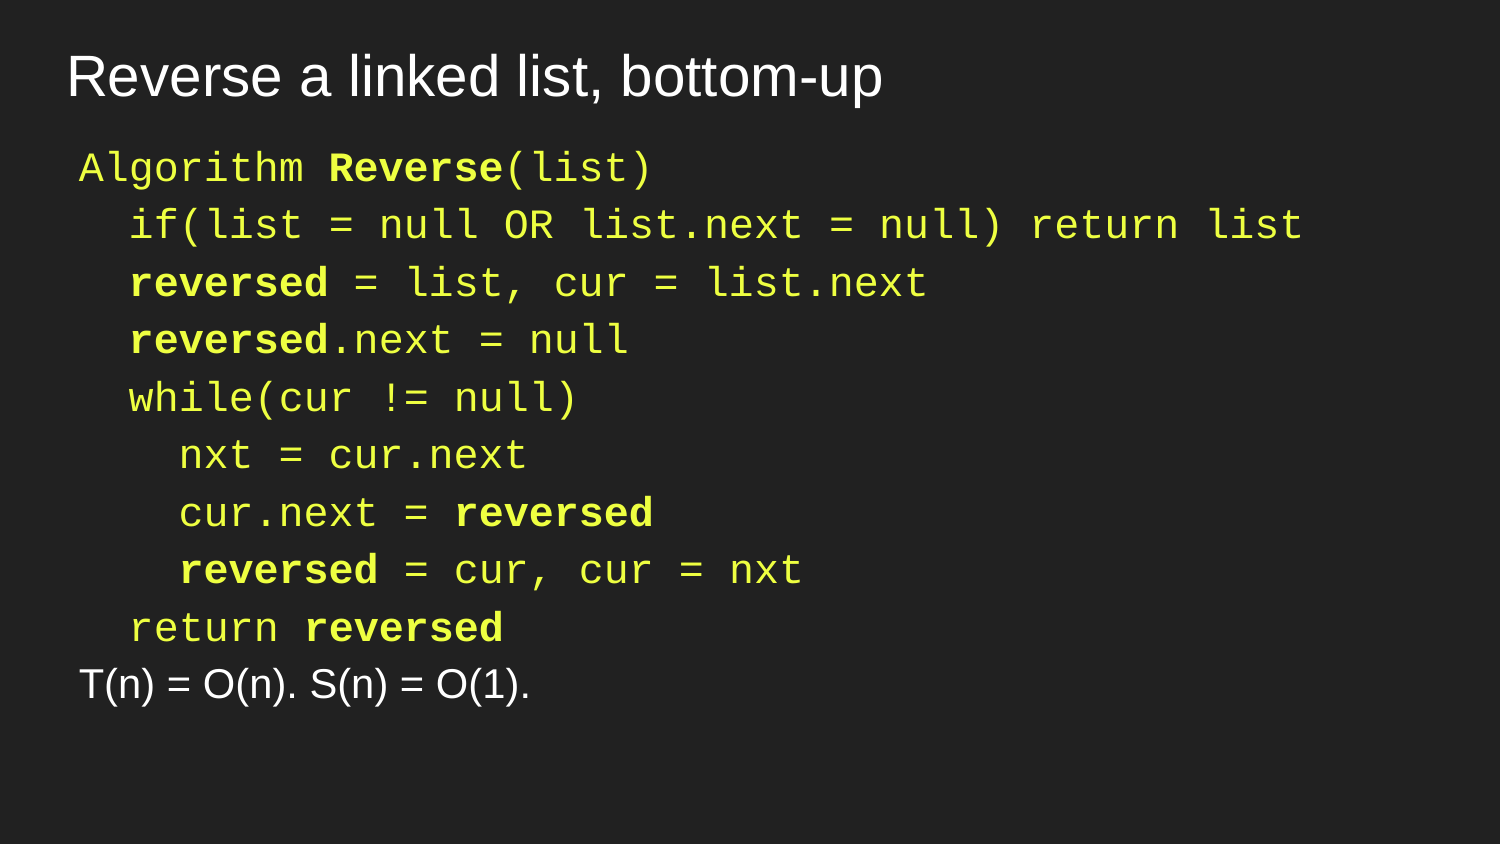

# Reverse a linked list, bottom-up
Algorithm Reverse(list)
  if(list = null OR list.next = null) return list
  reversed = list, cur = list.next
  reversed.next = null
  while(cur != null)
    nxt = cur.next
    cur.next = reversed
    reversed = cur, cur = nxt
  return reversed
T(n) = O(n). S(n) = O(1).